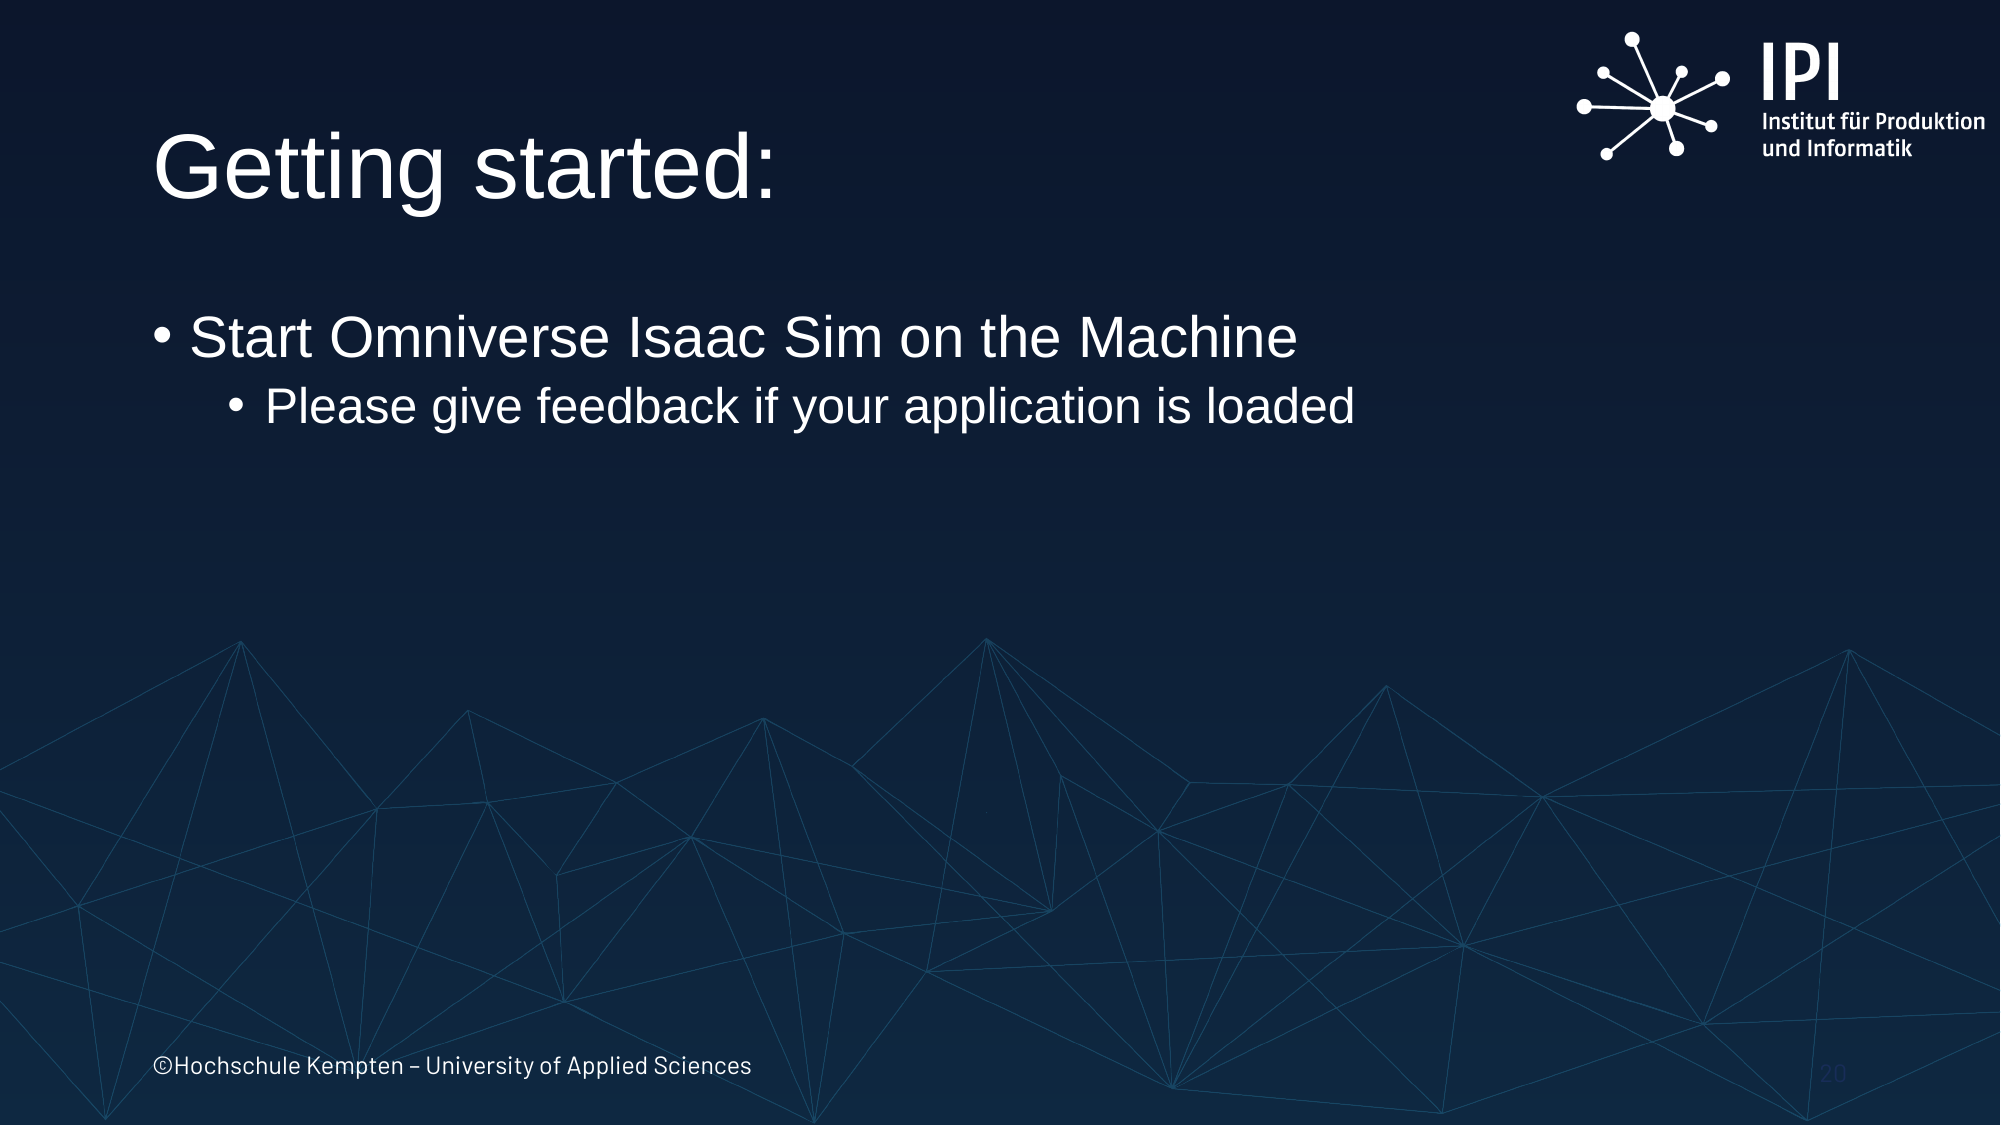

# Getting started:
Start Omniverse Isaac Sim on the Machine
Please give feedback if your application is loaded